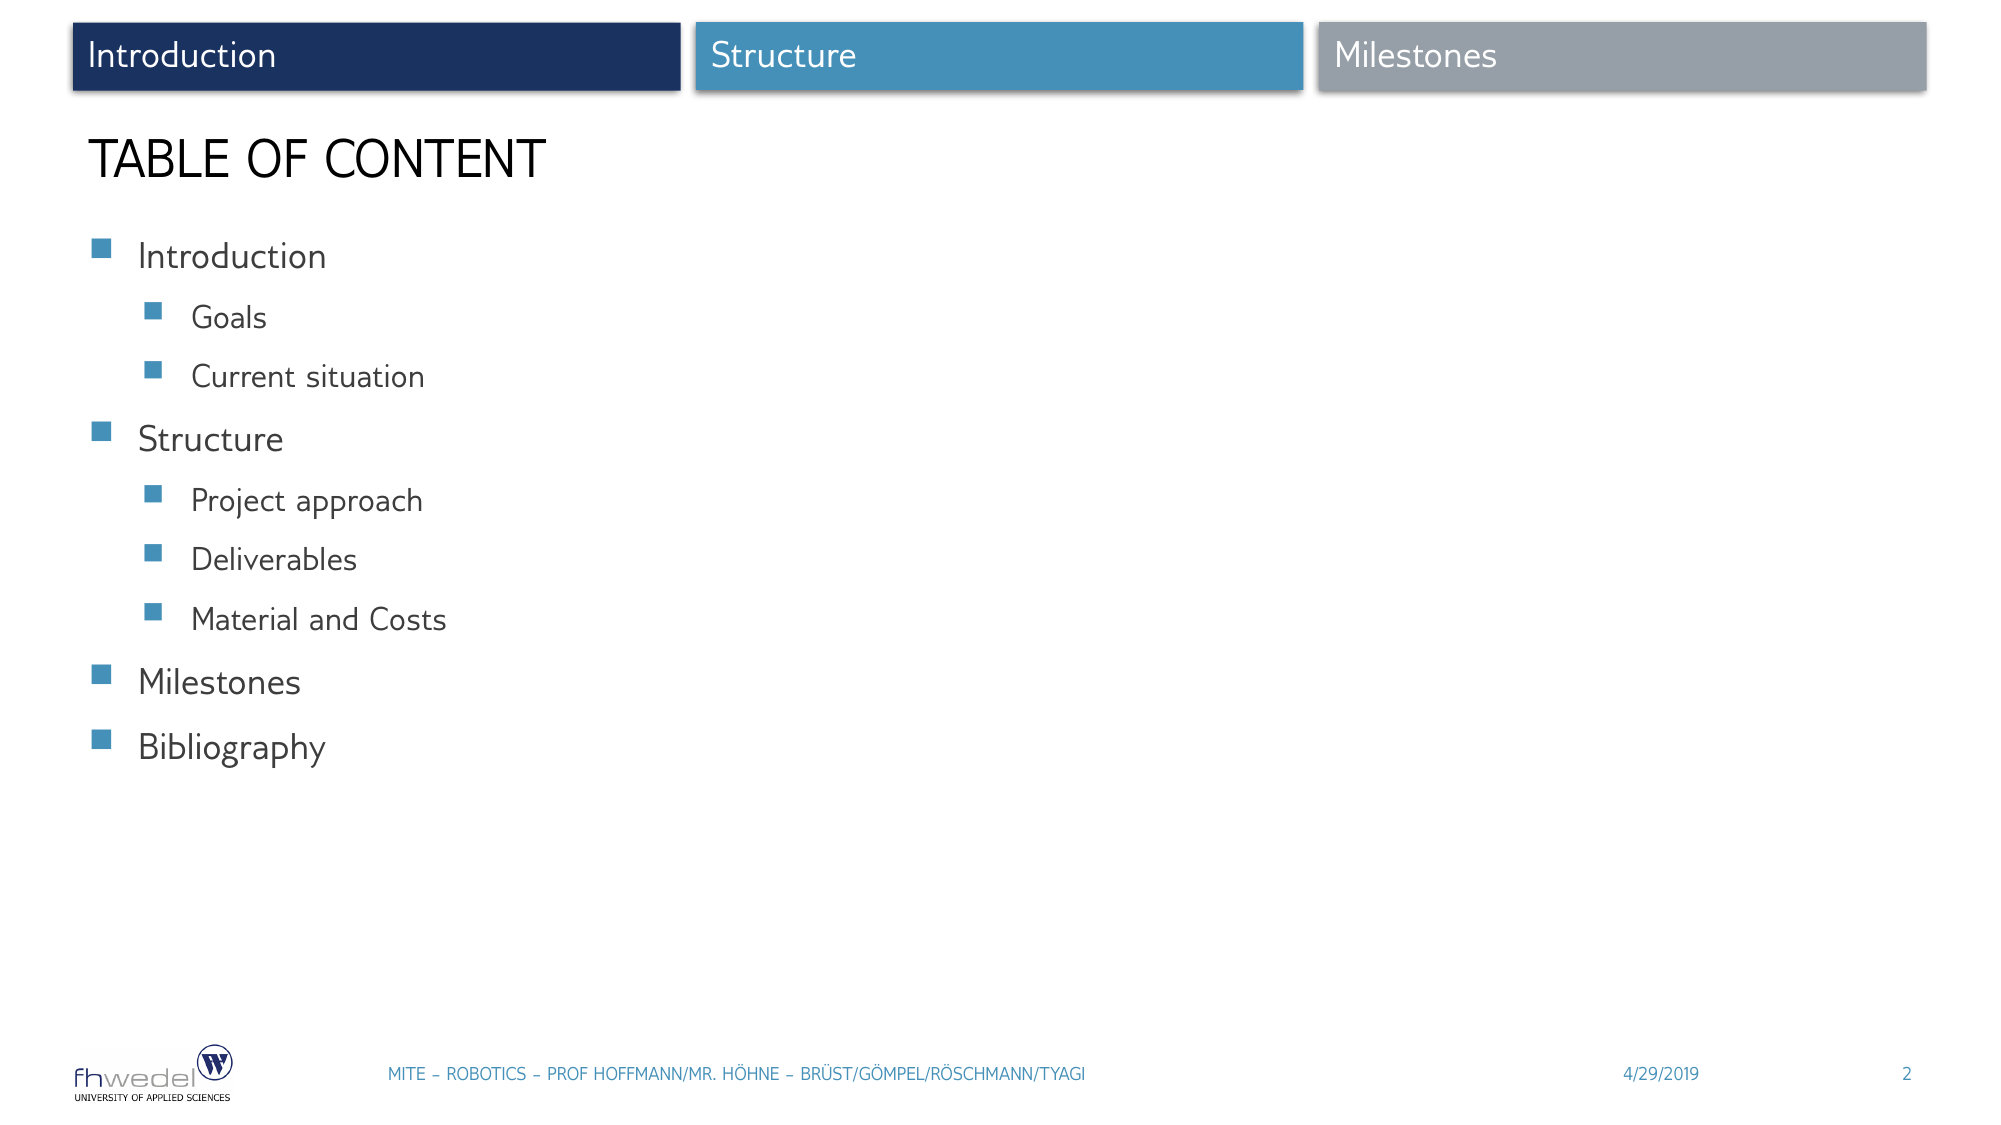

Introduction
Structure
Milestones
# Table of content
Introduction
Goals
Current situation
Structure
Project approach
Deliverables
Material and Costs
Milestones
Bibliography
4/29/2019
		MITE – Robotics – Prof Hoffmann/mr. Höhne – Brüst/Gömpel/Röschmann/Tyagi
2